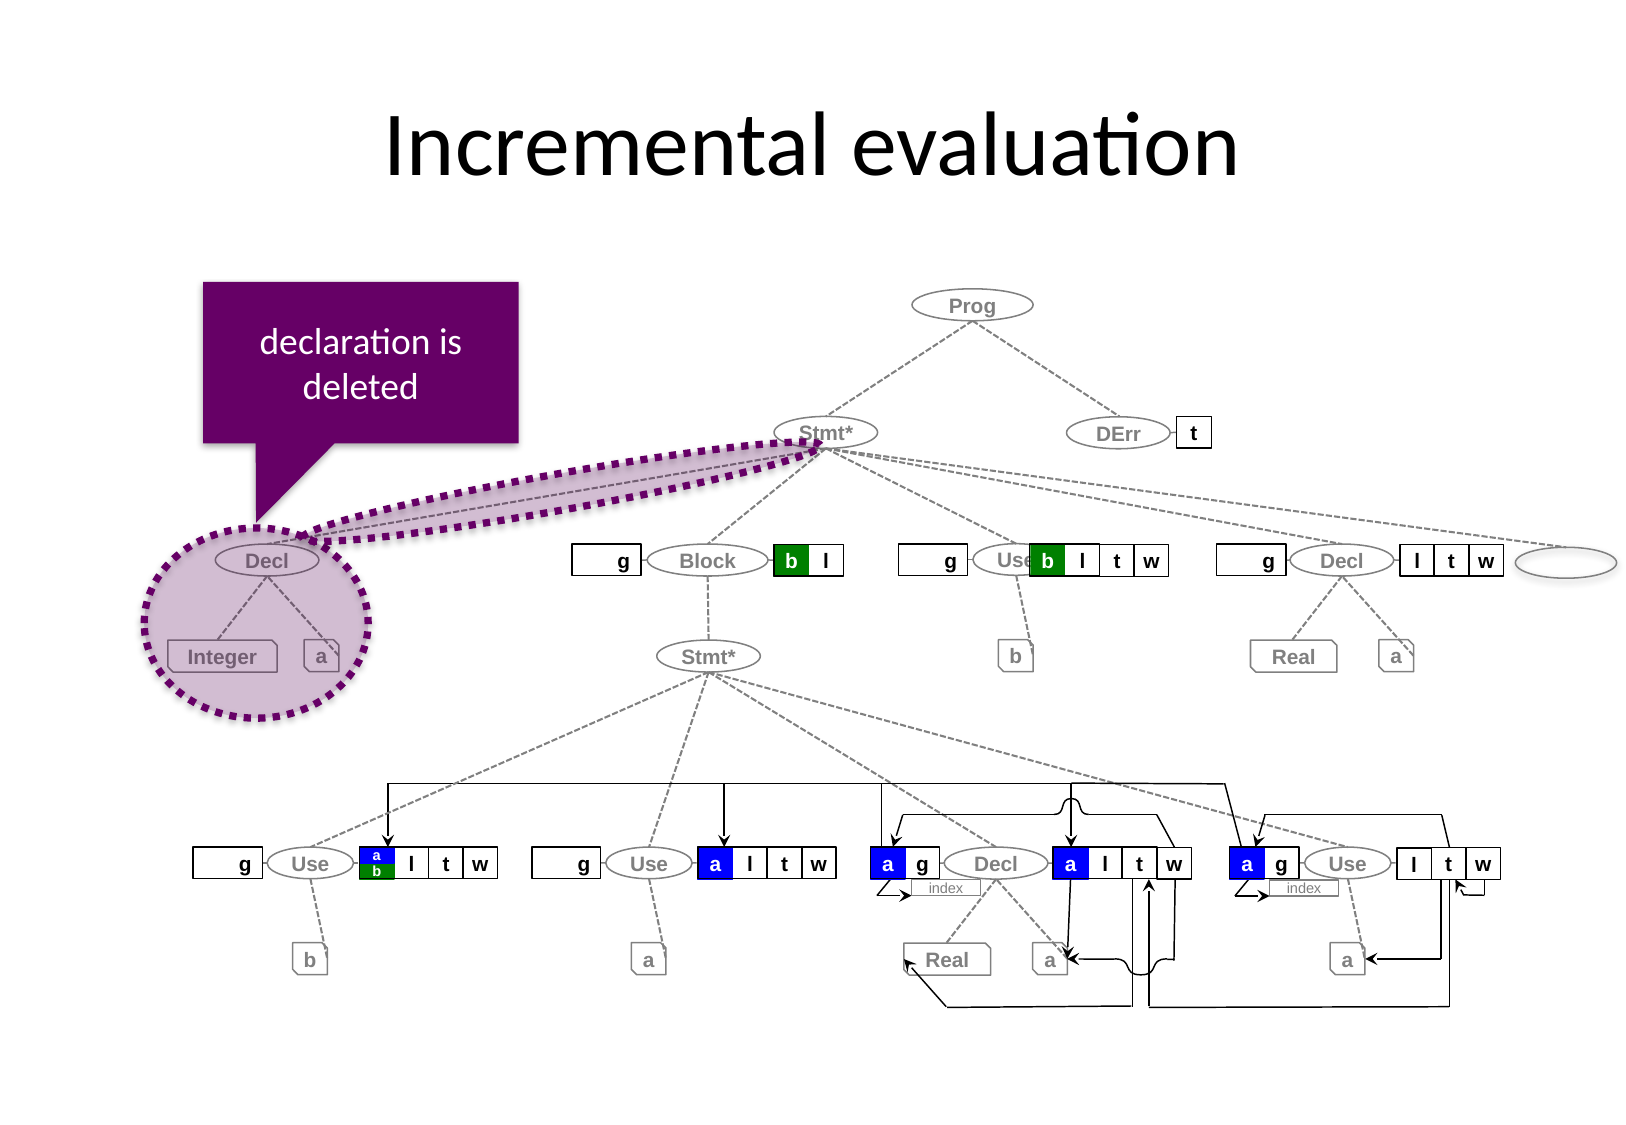

# Incremental evaluation
declaration is deleted
Prog
Stmt*
t
DErr

Use
Decl

Block

Decl

b
b
l
t
w
g

g
g
l
t
w
l

a
b
a
Integer
Stmt*
Real

a
a

Use
a

t
w

Use

t
w
a

Decl

t
a

Use
t
w
g
l
g
l
g
l
w
g
l
b
index
index

b
a
a
a
Real